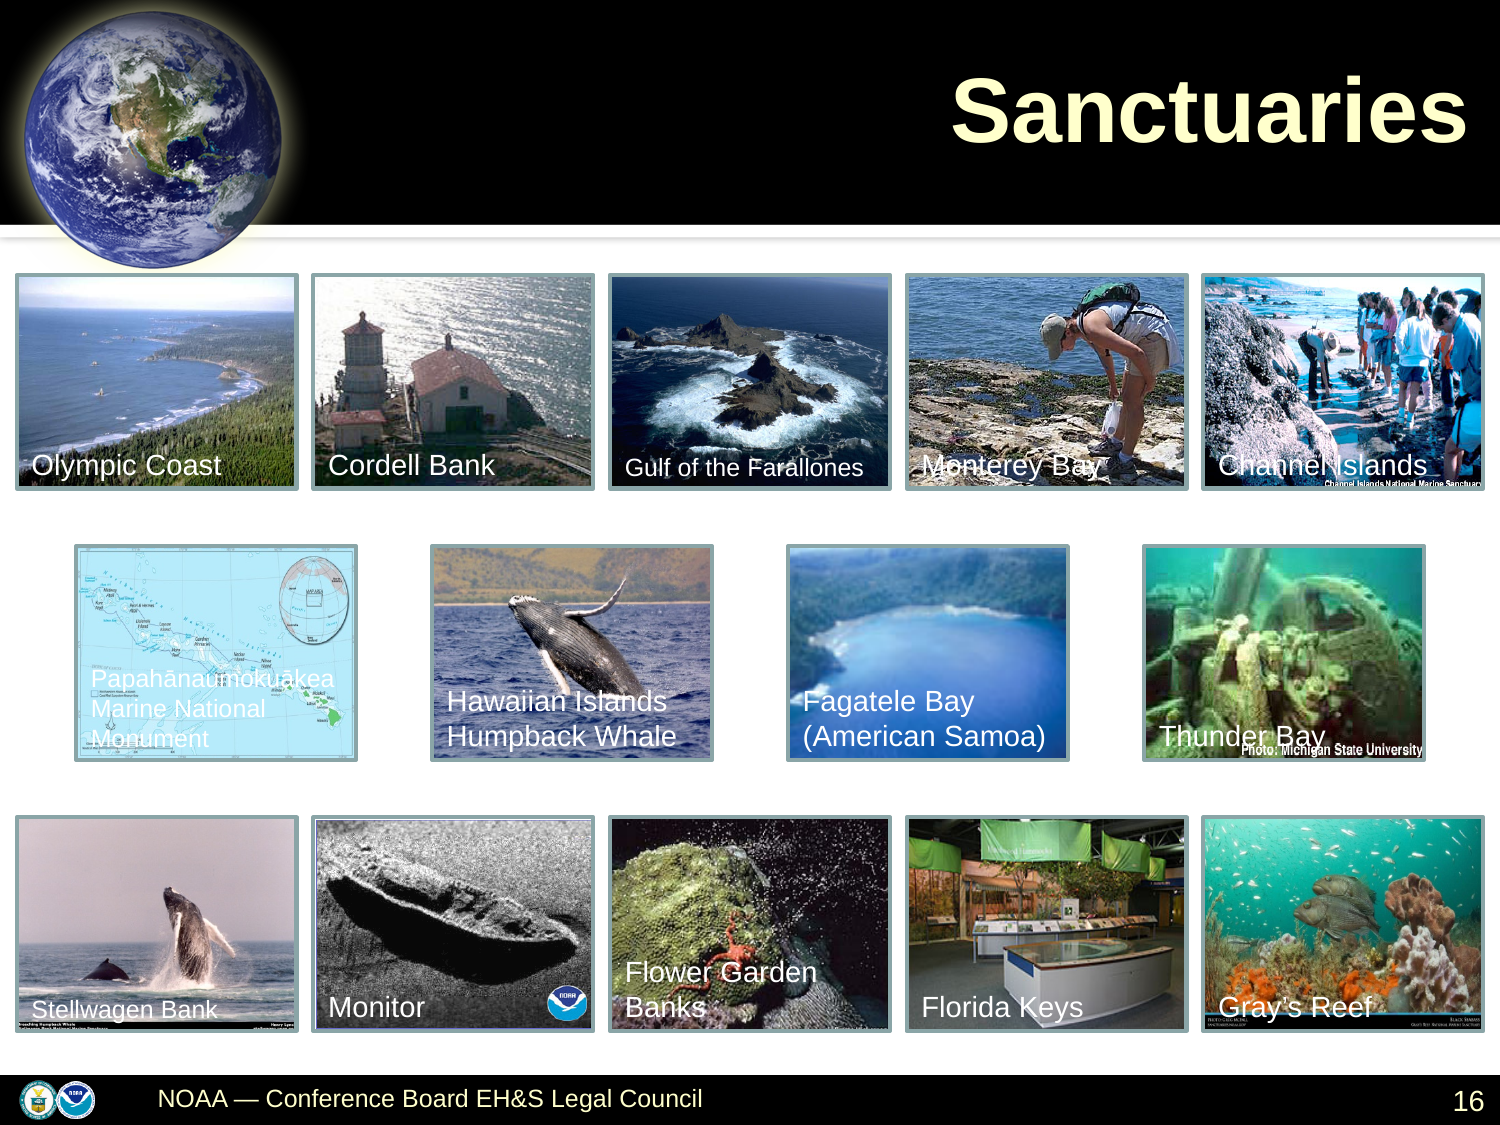

# Sanctuaries
Olympic Coast
Cordell Bank
Gulf of the Farallones
Monterey Bay
Channel Islands
Papahānaumokuākea
Marine National Monument
Hawaiian Islands Humpback Whale
Fagatele Bay (American Samoa)
Thunder Bay
Stellwagen Bank
Monitor
Flower Garden Banks
Florida Keys
Gray’s Reef
NOAA — Conference Board EH&S Legal Council
16